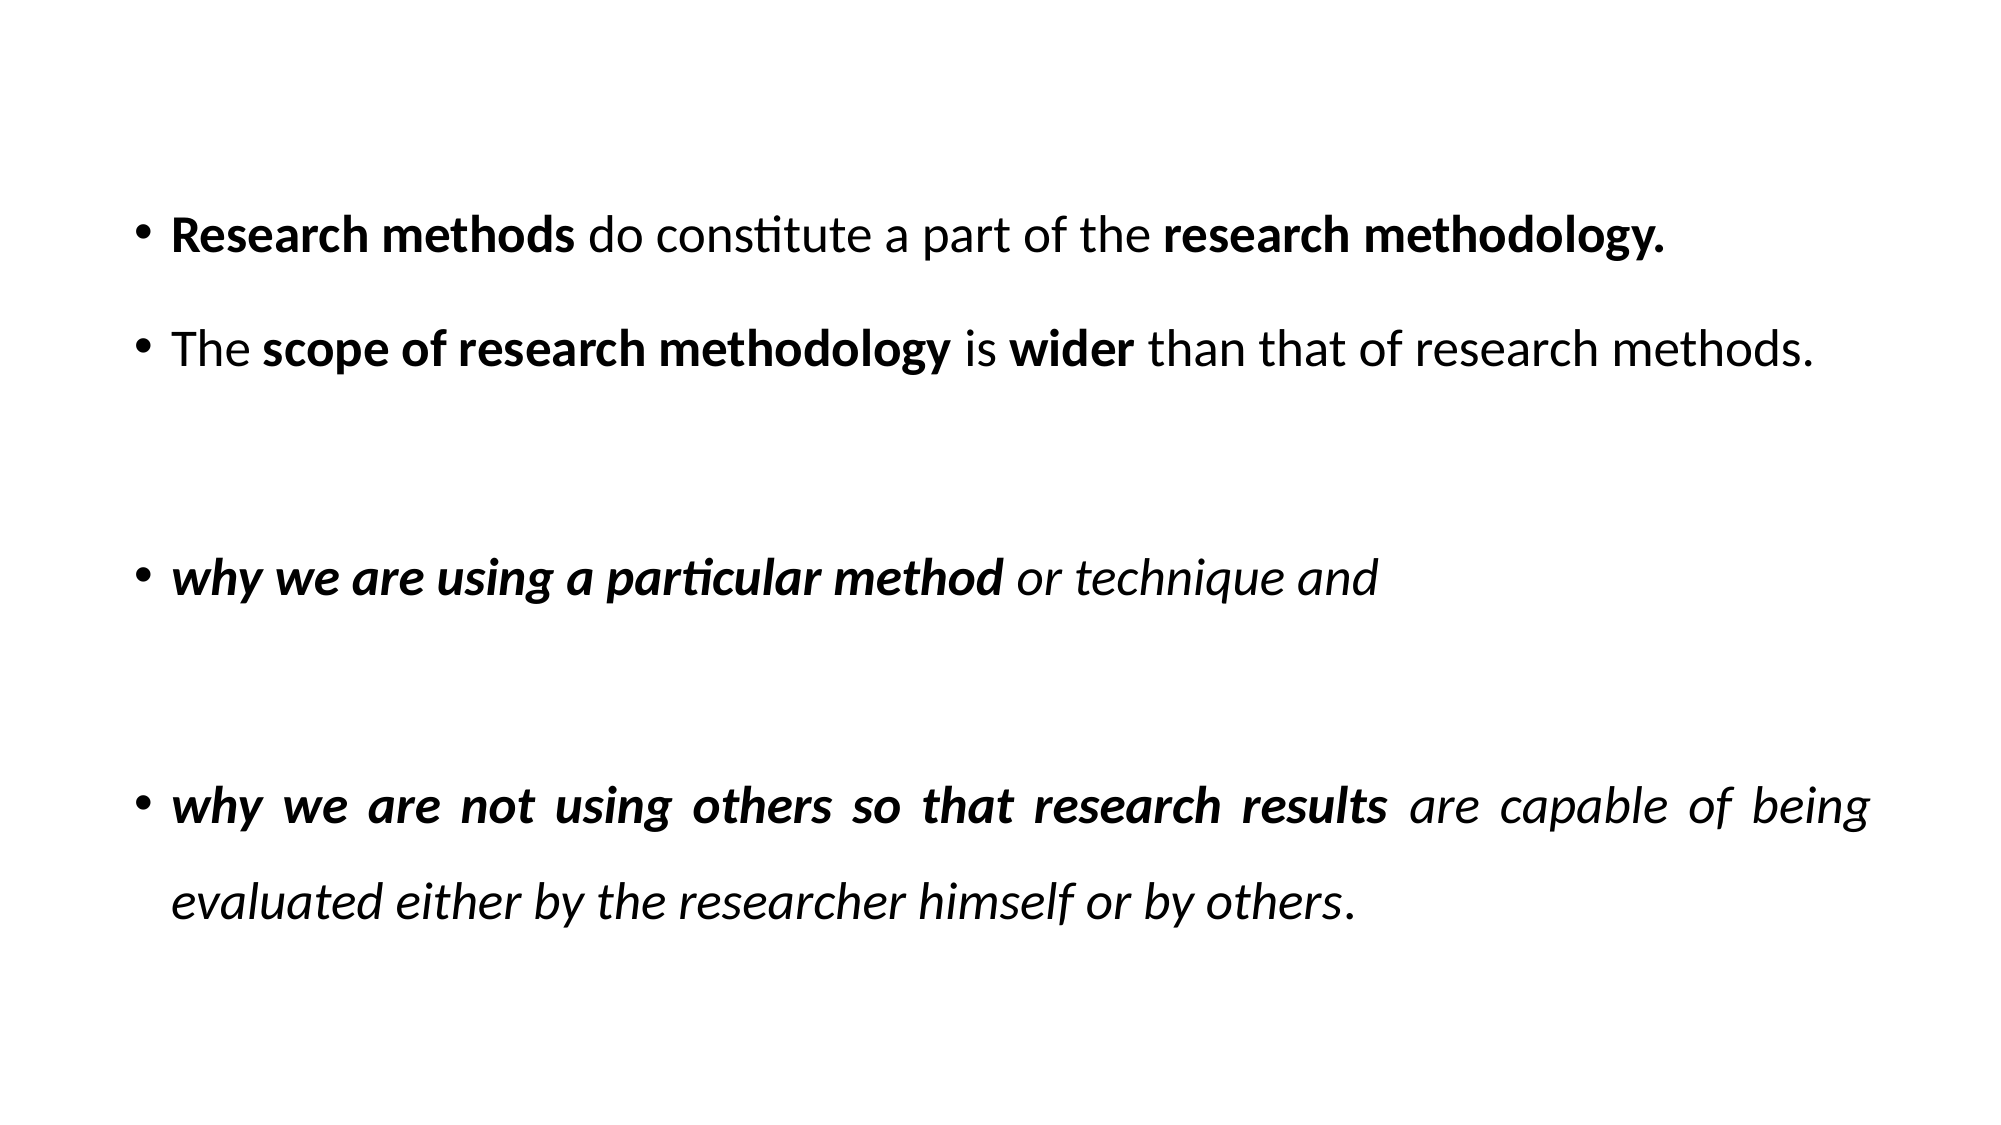

Research methods do constitute a part of the research methodology.
The scope of research methodology is wider than that of research methods.

why we are using a particular method or technique and

why we are not using others so that research results are capable of being evaluated either by the researcher himself or by others.